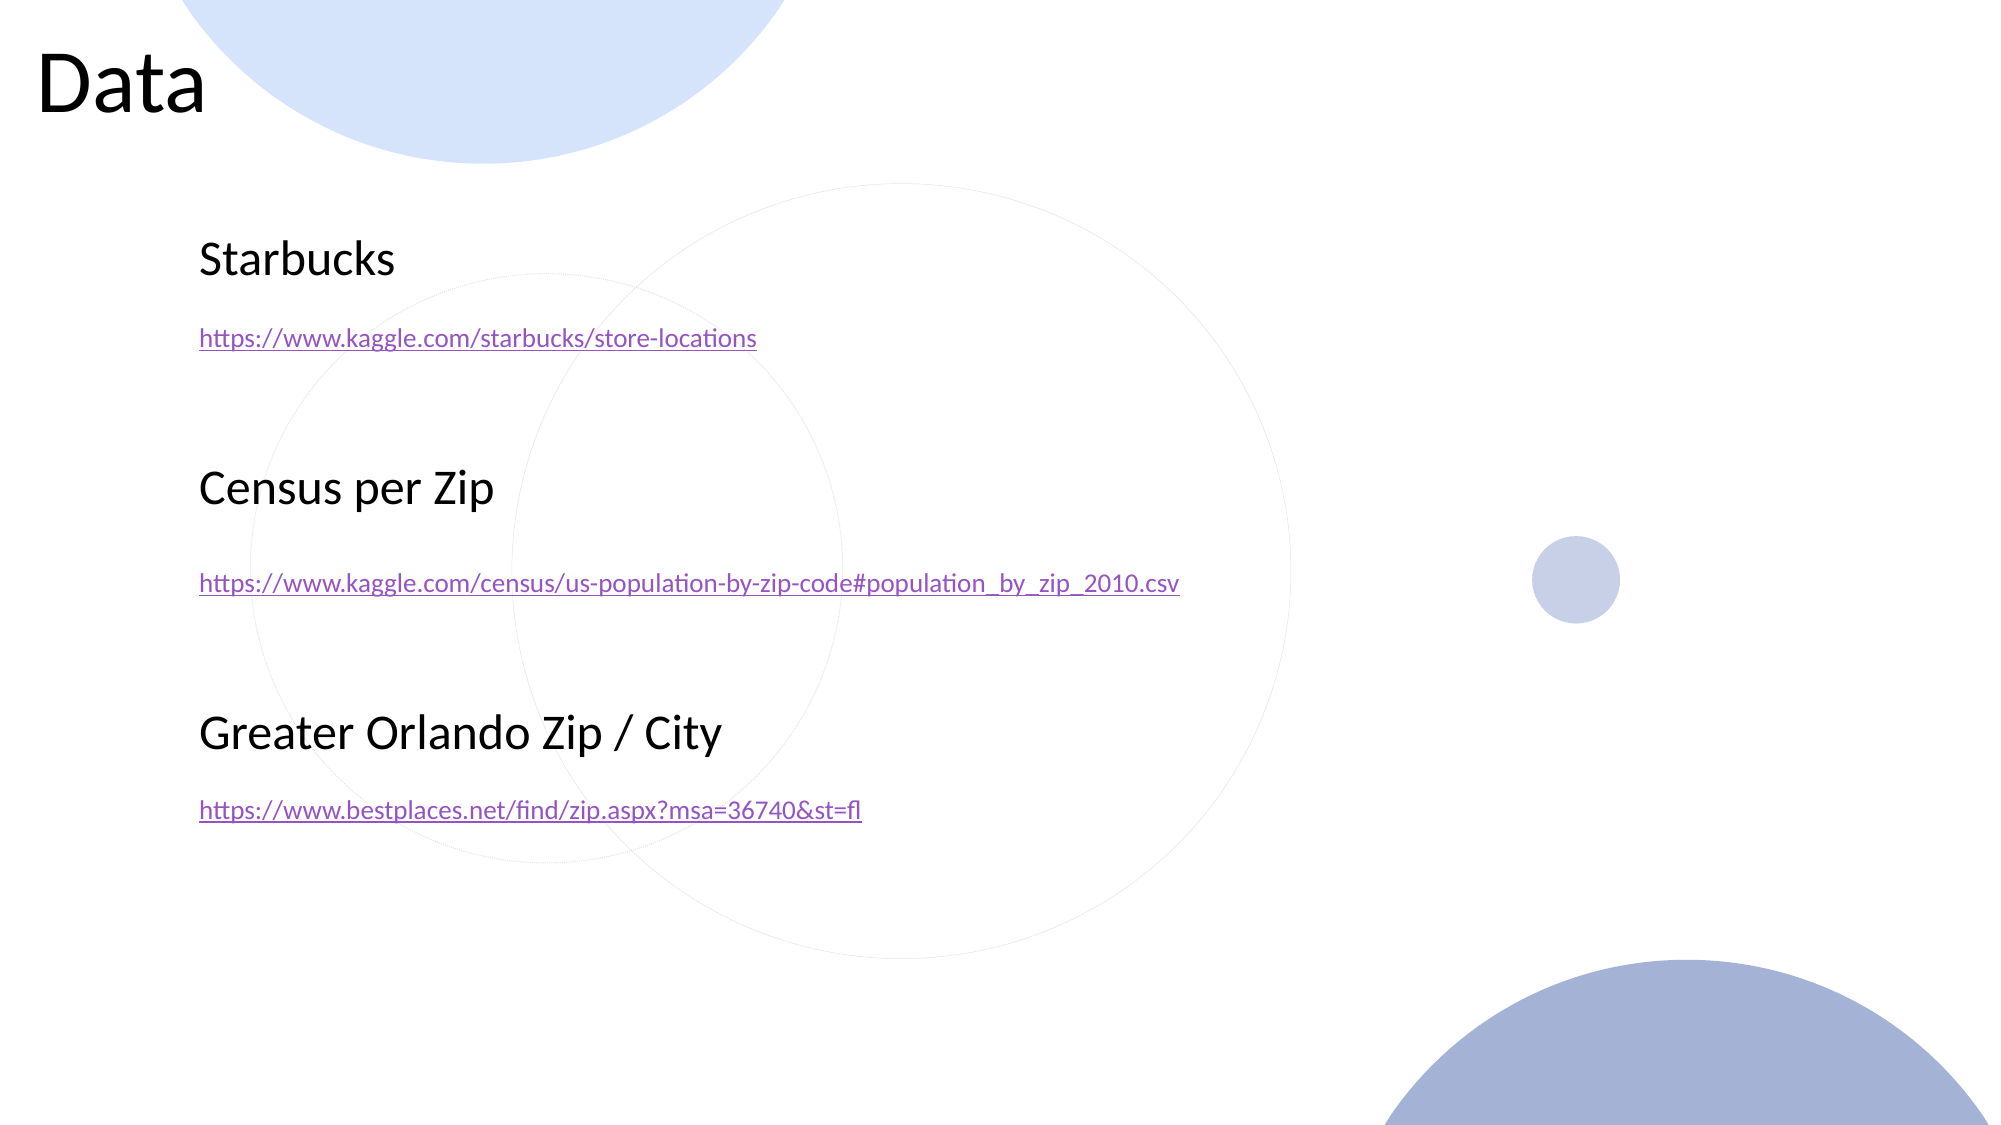

Data
Starbucks

https://www.kaggle.com/starbucks/store-locations

Census per Zip

https://www.kaggle.com/census/us-population-by-zip-code#population_by_zip_2010.csv

Greater Orlando Zip / City

https://www.bestplaces.net/find/zip.aspx?msa=36740&st=fl